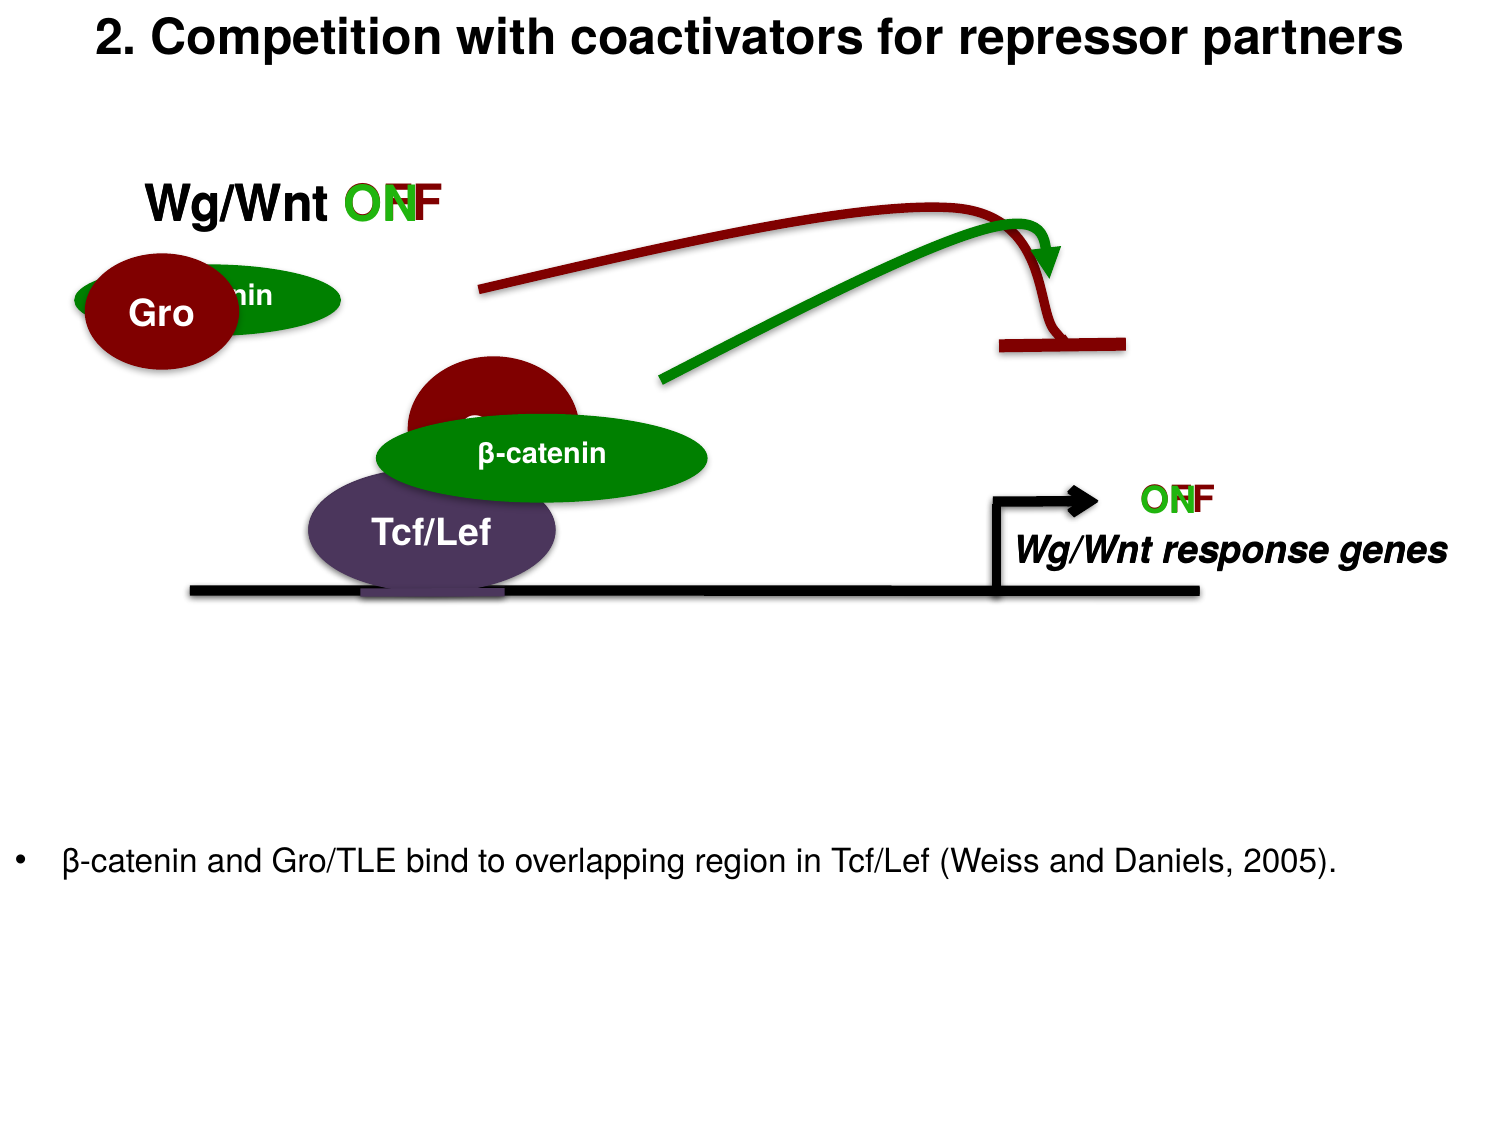

# 2. Competition with coactivators for repressor partners
 Wg/Wnt OFF
 Wg/Wnt ON

Gro
Β-catenin
Gro
β-catenin
OFF
Tcf/Lef
ON
Tcf/Lef
 Wg/Wnt response genes
 Wg/Wnt response genes
β-catenin and Gro/TLE bind to overlapping region in Tcf/Lef (Weiss and Daniels, 2005).